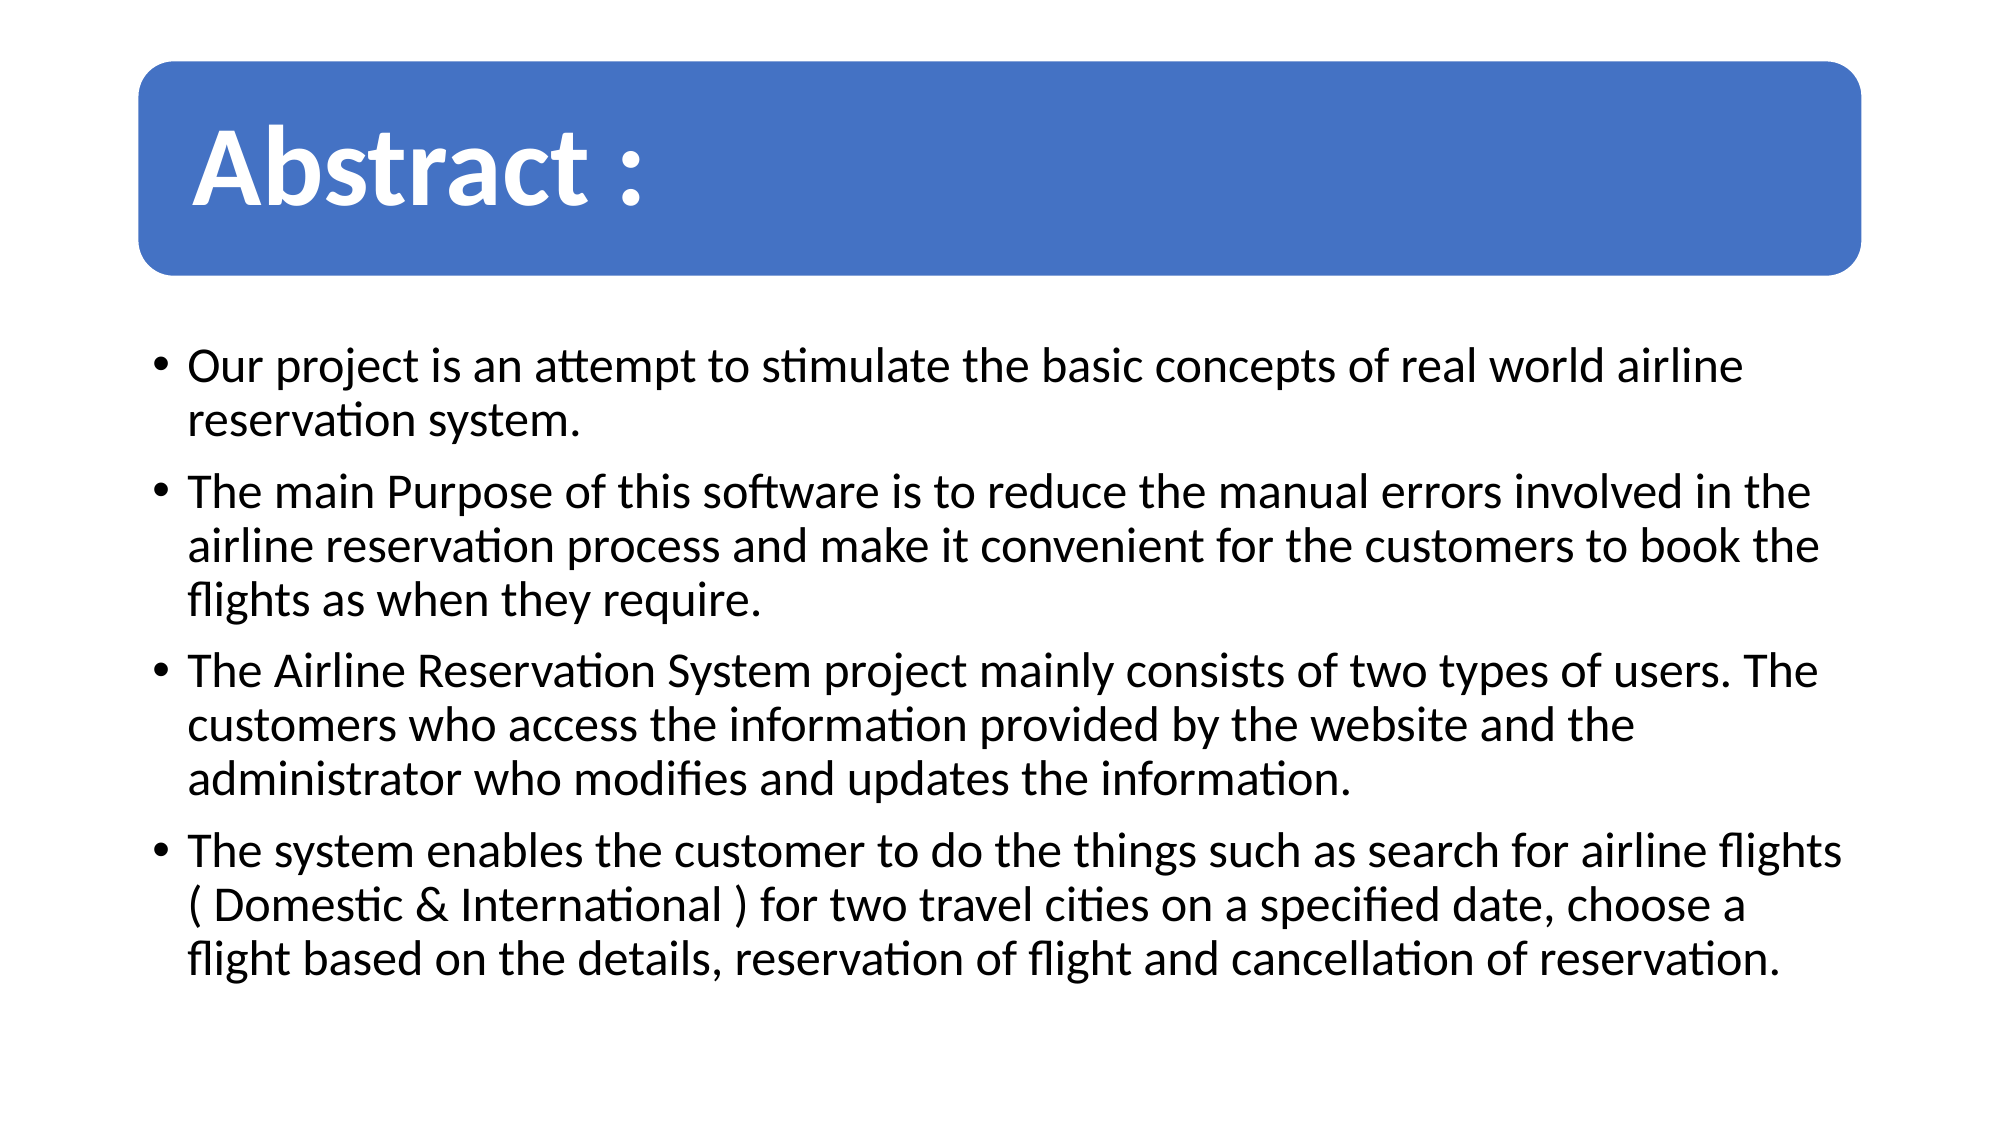

Abstract :
Our project is an attempt to stimulate the basic concepts of real world airline reservation system.
The main Purpose of this software is to reduce the manual errors involved in the airline reservation process and make it convenient for the customers to book the flights as when they require.
The Airline Reservation System project mainly consists of two types of users. The customers who access the information provided by the website and the administrator who modifies and updates the information.
The system enables the customer to do the things such as search for airline flights ( Domestic & International ) for two travel cities on a specified date, choose a flight based on the details, reservation of flight and cancellation of reservation.